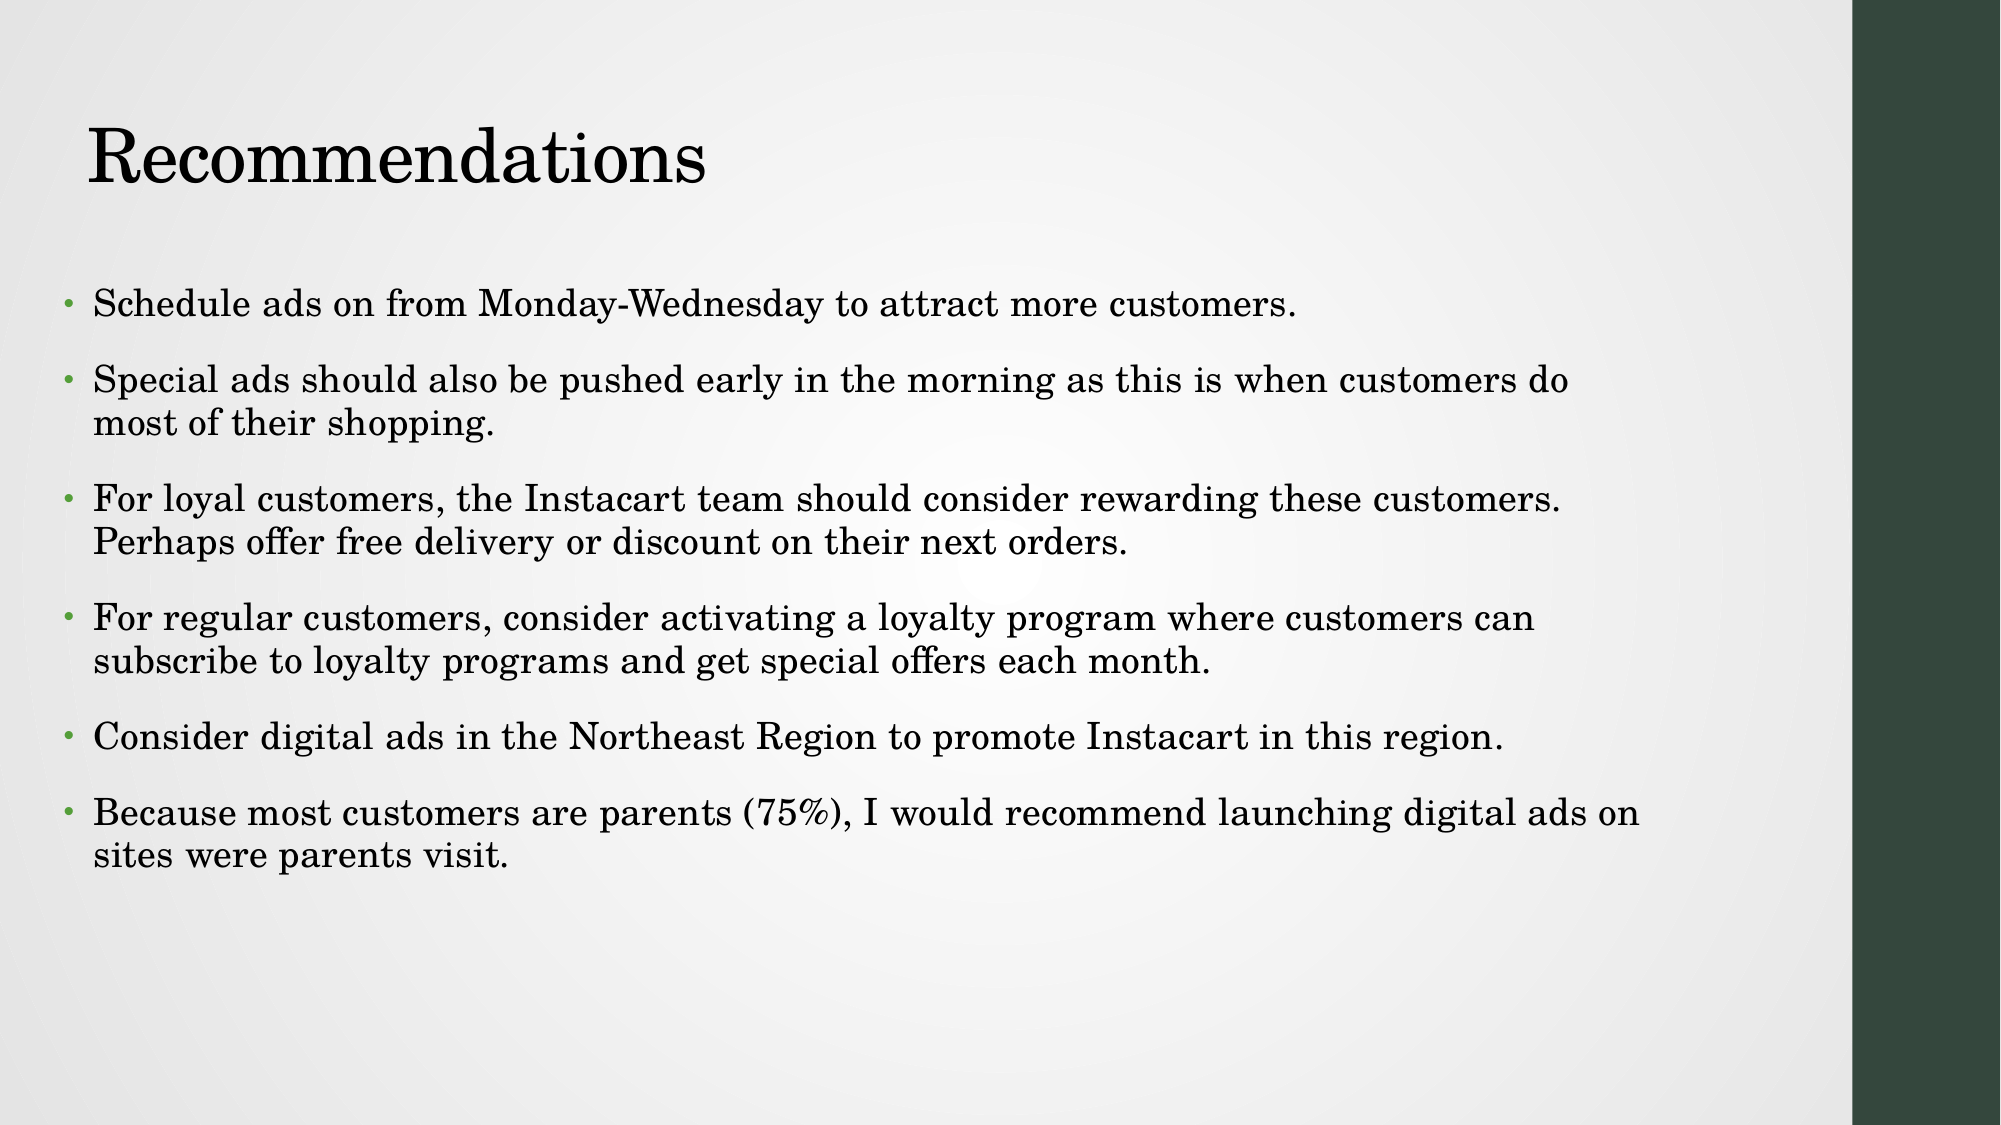

# Recommendations
Schedule ads on from Monday-Wednesday to attract more customers.
Special ads should also be pushed early in the morning as this is when customers do most of their shopping.
For loyal customers, the Instacart team should consider rewarding these customers. Perhaps offer free delivery or discount on their next orders.
For regular customers, consider activating a loyalty program where customers can subscribe to loyalty programs and get special offers each month.
Consider digital ads in the Northeast Region to promote Instacart in this region.
Because most customers are parents (75%), I would recommend launching digital ads on sites were parents visit.